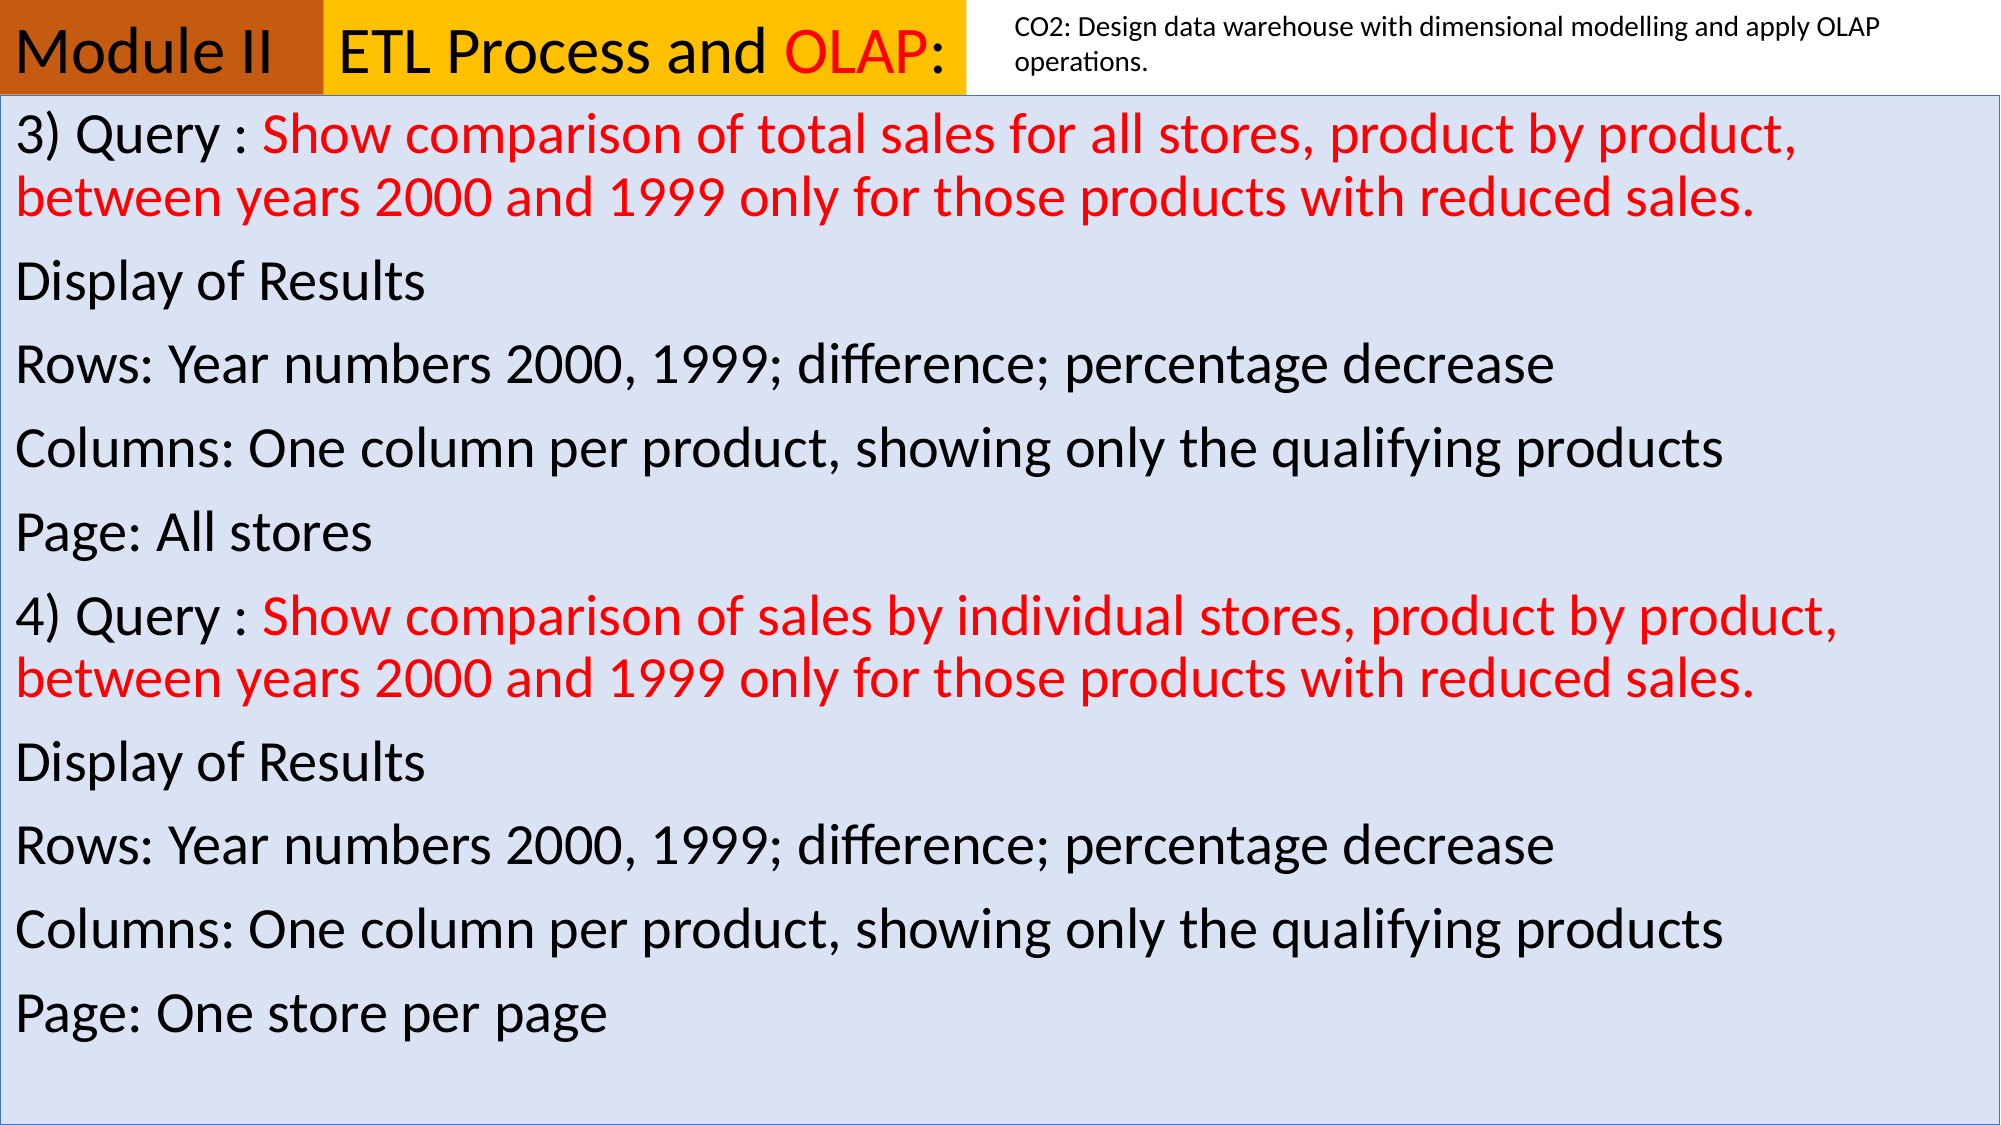

Module II
# ETL Process and OLAP:
CO2: Design data warehouse with dimensional modelling and apply OLAP operations.

3) Query : Show comparison of total sales for all stores, product by product, between years 2000 and 1999 only for those products with reduced sales.
Display of Results
Rows: Year numbers 2000, 1999; difference; percentage decrease
Columns: One column per product, showing only the qualifying products
Page: All stores
4) Query : Show comparison of sales by individual stores, product by product, between years 2000 and 1999 only for those products with reduced sales.
Display of Results
Rows: Year numbers 2000, 1999; difference; percentage decrease
Columns: One column per product, showing only the qualifying products
Page: One store per page